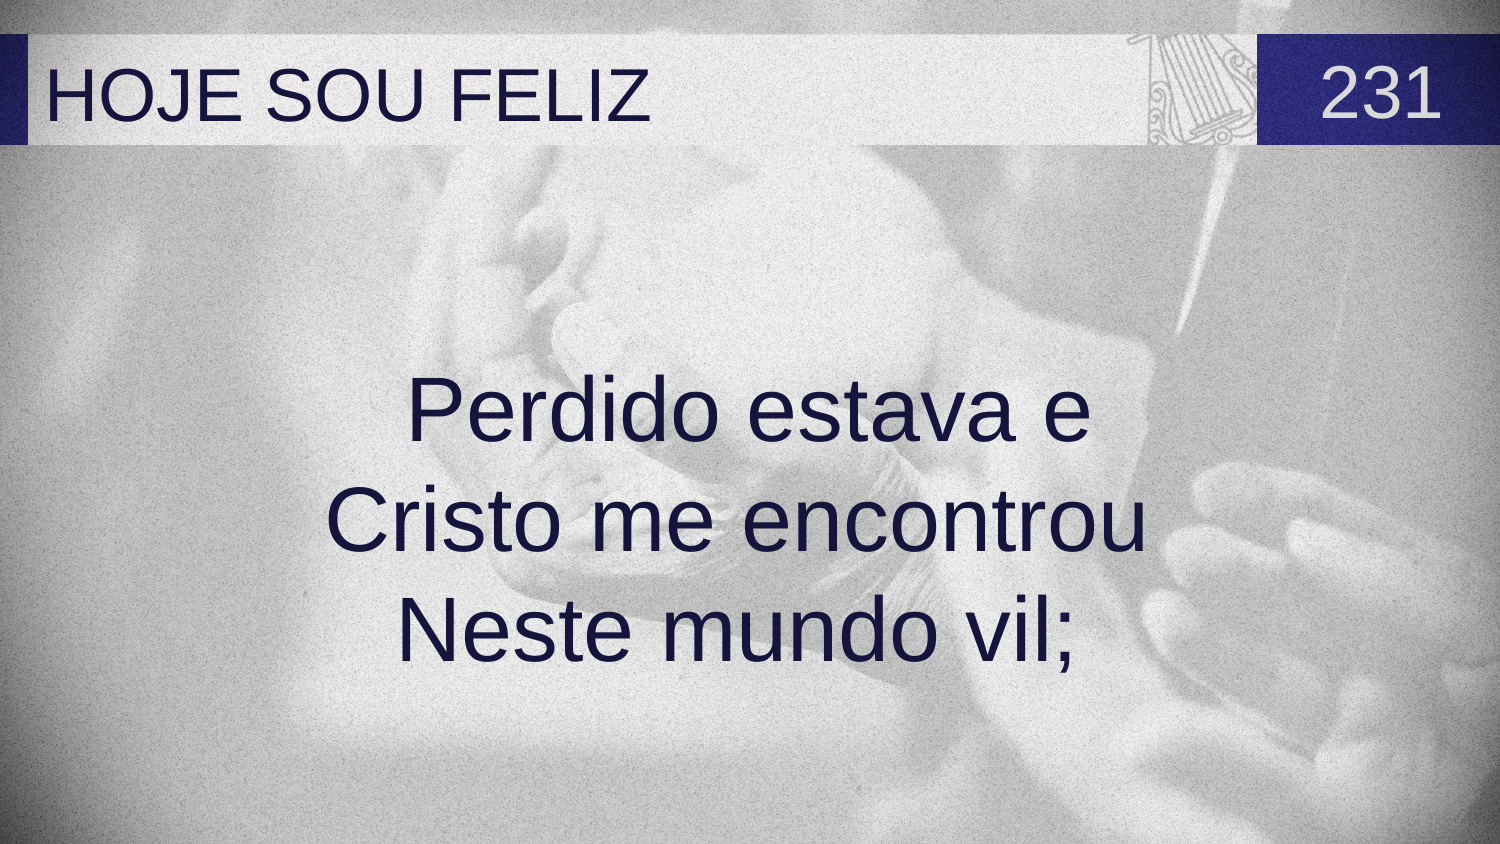

# HOJE SOU FELIZ
231
Perdido estava e
Cristo me encontrou
Neste mundo vil;